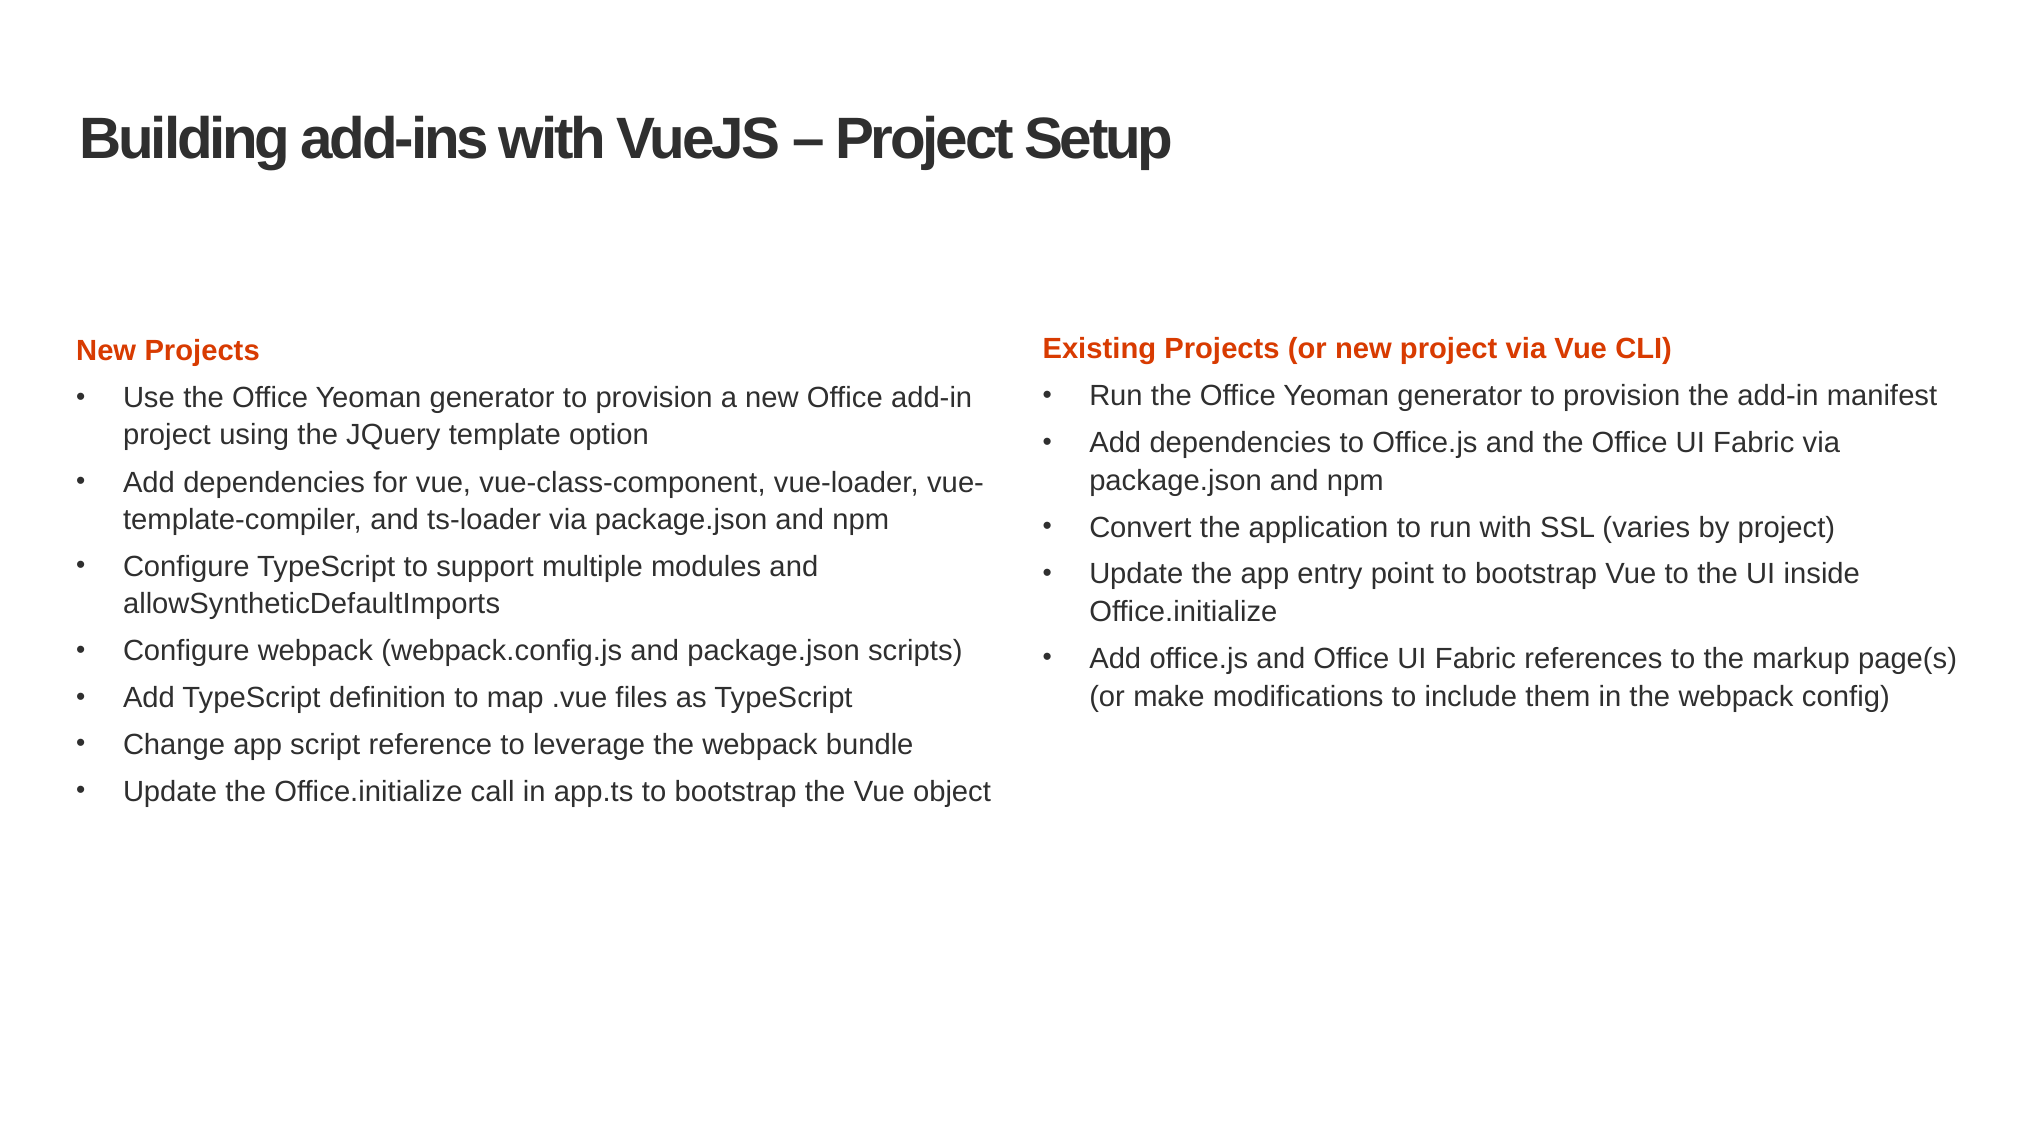

# Building add-ins with VueJS – Project Setup
Existing Projects (or new project via Vue CLI)
Run the Office Yeoman generator to provision the add-in manifest
Add dependencies to Office.js and the Office UI Fabric via package.json and npm
Convert the application to run with SSL (varies by project)
Update the app entry point to bootstrap Vue to the UI inside Office.initialize
Add office.js and Office UI Fabric references to the markup page(s) (or make modifications to include them in the webpack config)
New Projects
Use the Office Yeoman generator to provision a new Office add-in project using the JQuery template option
Add dependencies for vue, vue-class-component, vue-loader, vue-template-compiler, and ts-loader via package.json and npm
Configure TypeScript to support multiple modules and allowSyntheticDefaultImports
Configure webpack (webpack.config.js and package.json scripts)
Add TypeScript definition to map .vue files as TypeScript
Change app script reference to leverage the webpack bundle
Update the Office.initialize call in app.ts to bootstrap the Vue object